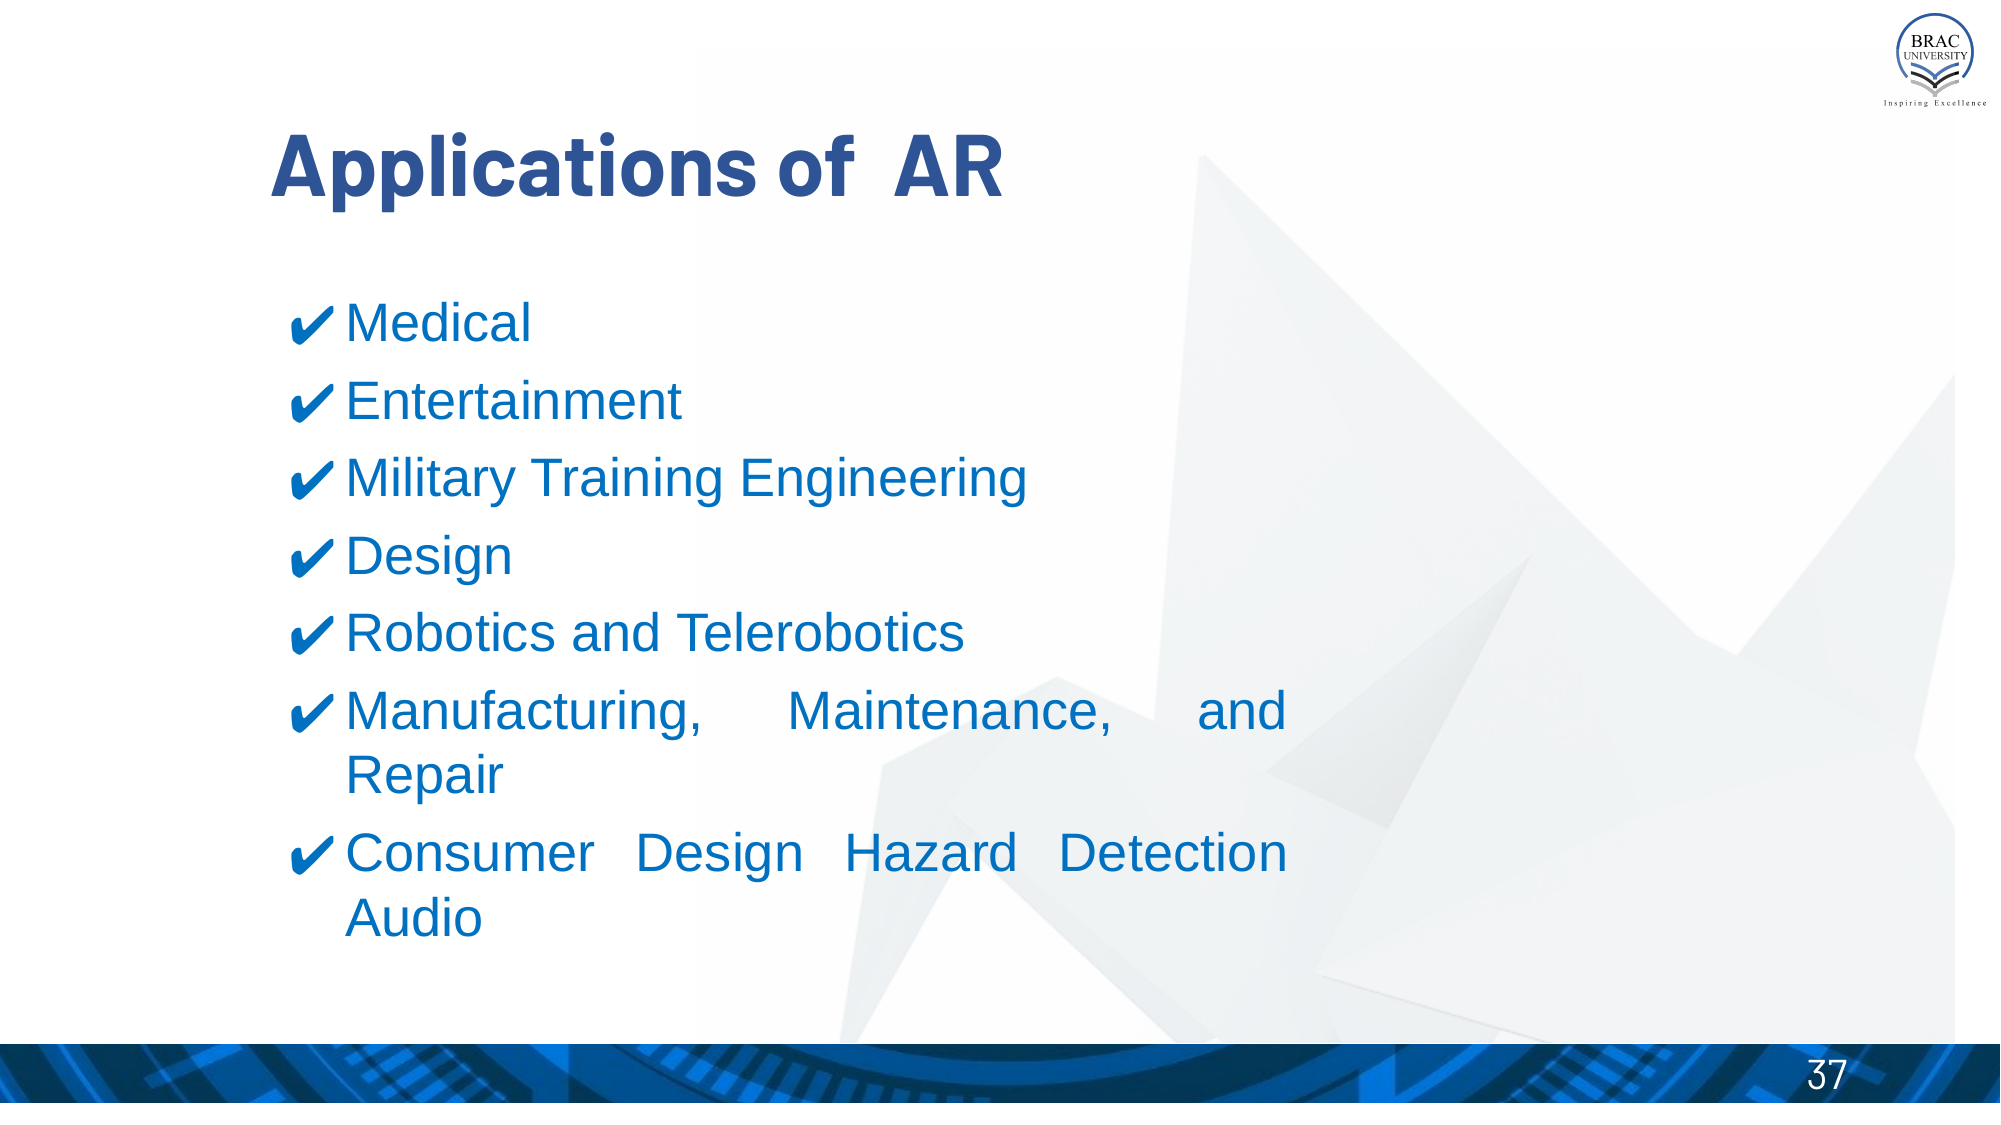

# Applications of  AR
Medical
Entertainment
Military Training Engineering
Design
Robotics and Telerobotics
Manufacturing, Maintenance, and Repair
Consumer Design Hazard Detection Audio
37